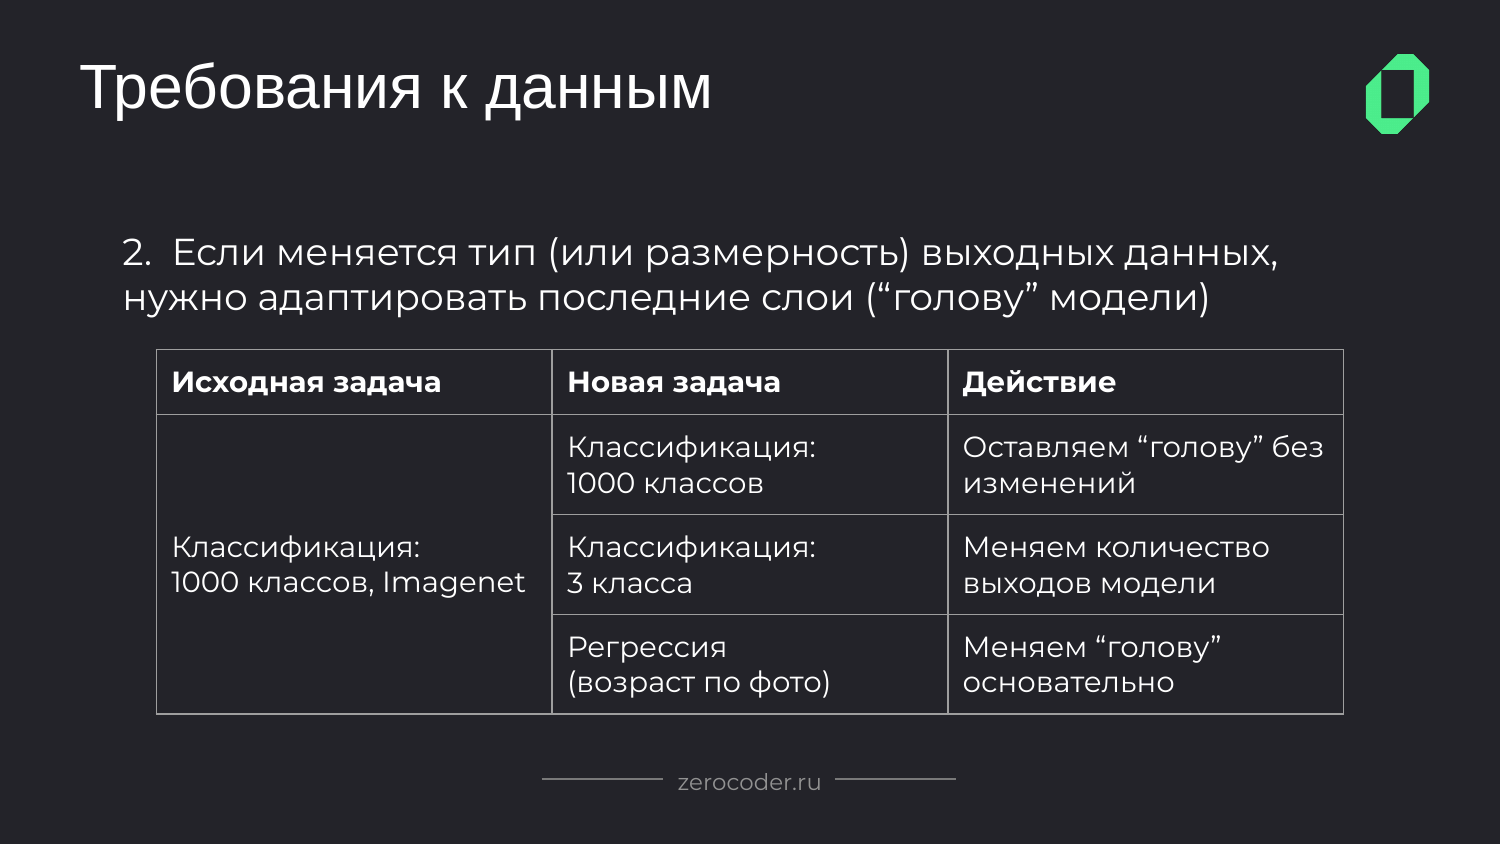

Требования к данным
2.  Если меняется тип (или размерность) выходных данных, нужно адаптировать последние слои (“голову” модели)
| Исходная задача | Новая задача | Действие |
| --- | --- | --- |
| Классификация: 1000 классов, Imagenet | Классификация: 1000 классов | Оставляем “голову” без изменений |
|  | Классификация: 3 классa | Меняем количество выходов модели |
|  | Регрессия (возраст по фото) | Меняем “голову” основательно |